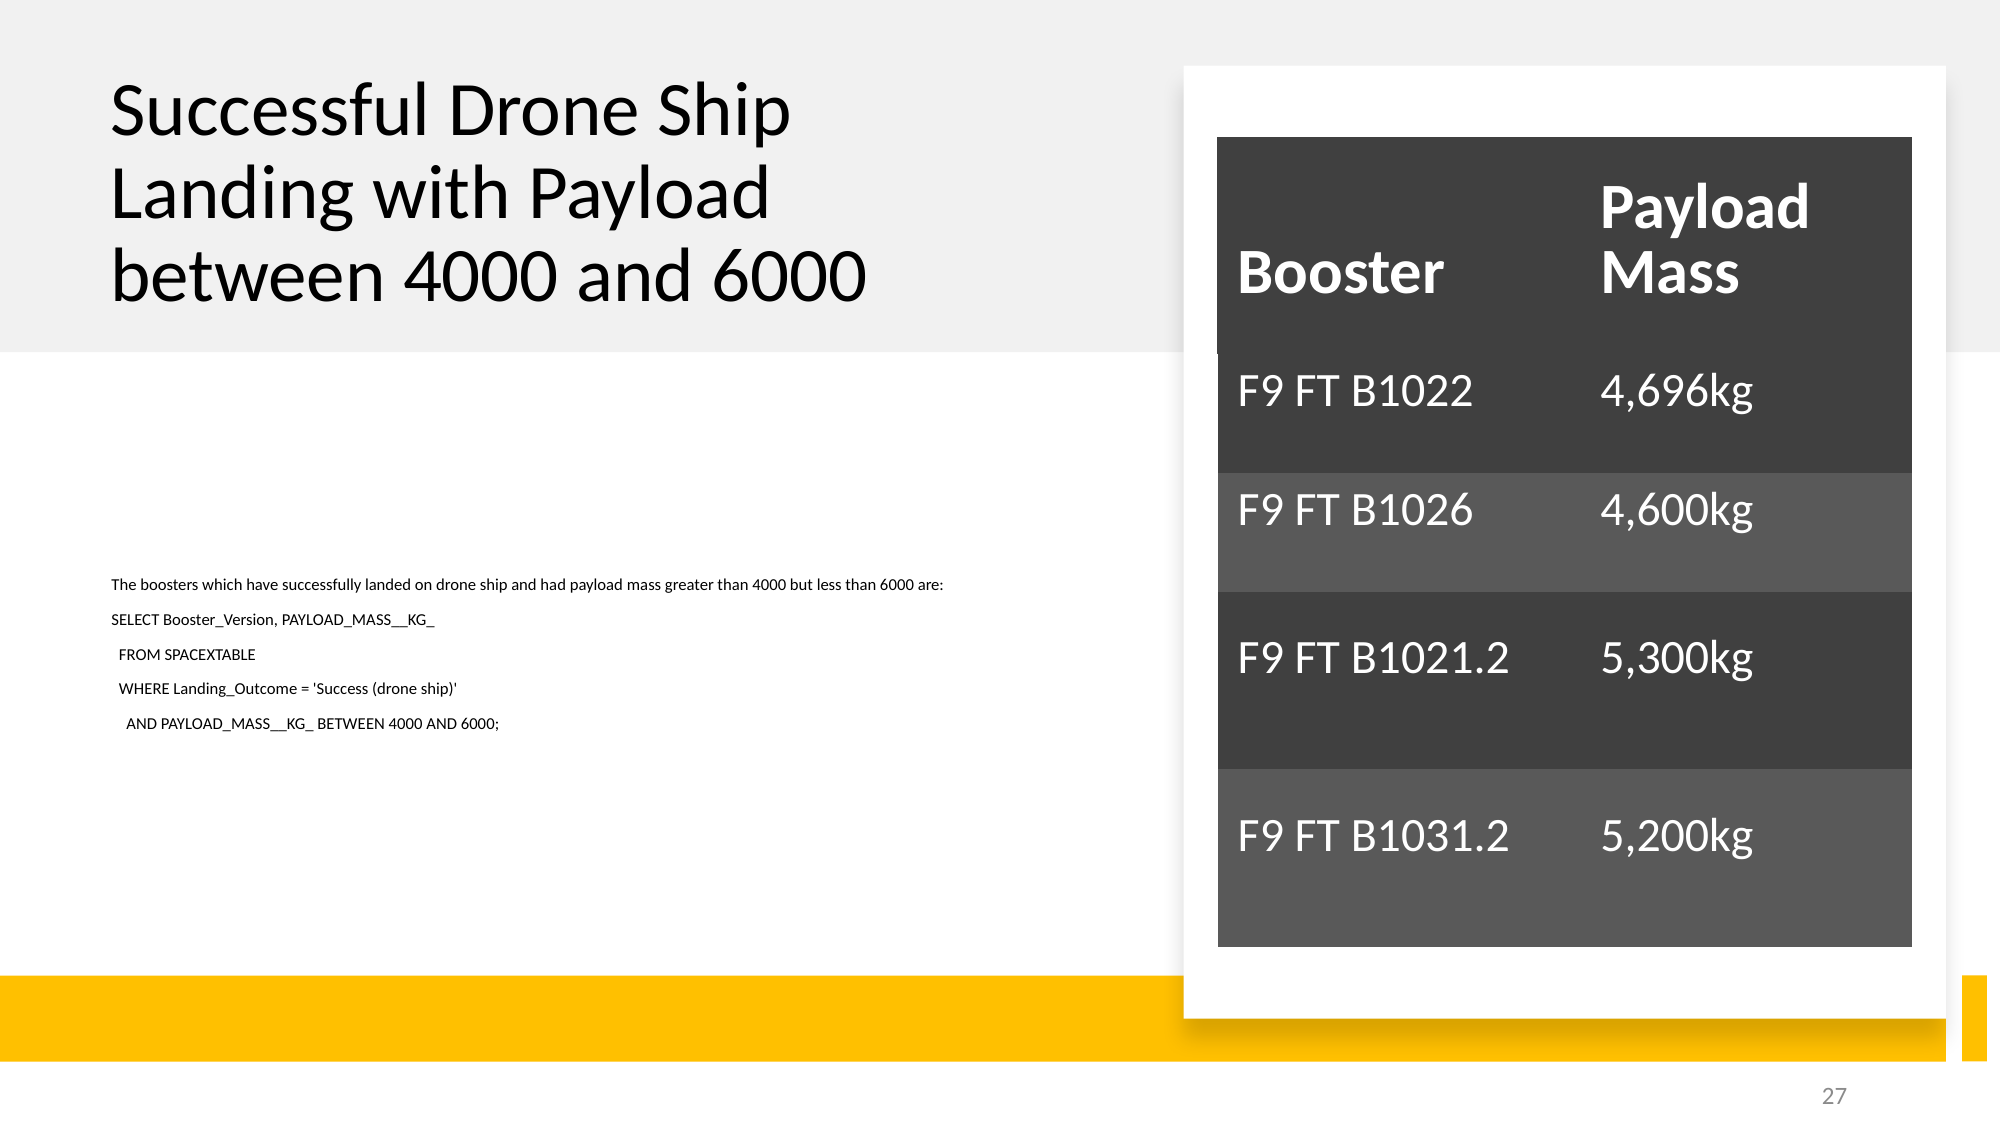

Successful Drone Ship Landing with Payload between 4000 and 6000

| Booster | Payload Mass |
| --- | --- |
| F9 FT B1022 | 4,696kg |
| F9 FT B1026 | 4,600kg |
| F9 FT B1021.2 | 5,300kg |
| F9 FT B1031.2 | 5,200kg |
The boosters which have successfully landed on drone ship and had payload mass greater than 4000 but less than 6000 are:
SELECT Booster_Version, PAYLOAD_MASS__KG_
  FROM SPACEXTABLE
  WHERE Landing_Outcome = 'Success (drone ship)'
    AND PAYLOAD_MASS__KG_ BETWEEN 4000 AND 6000;

27